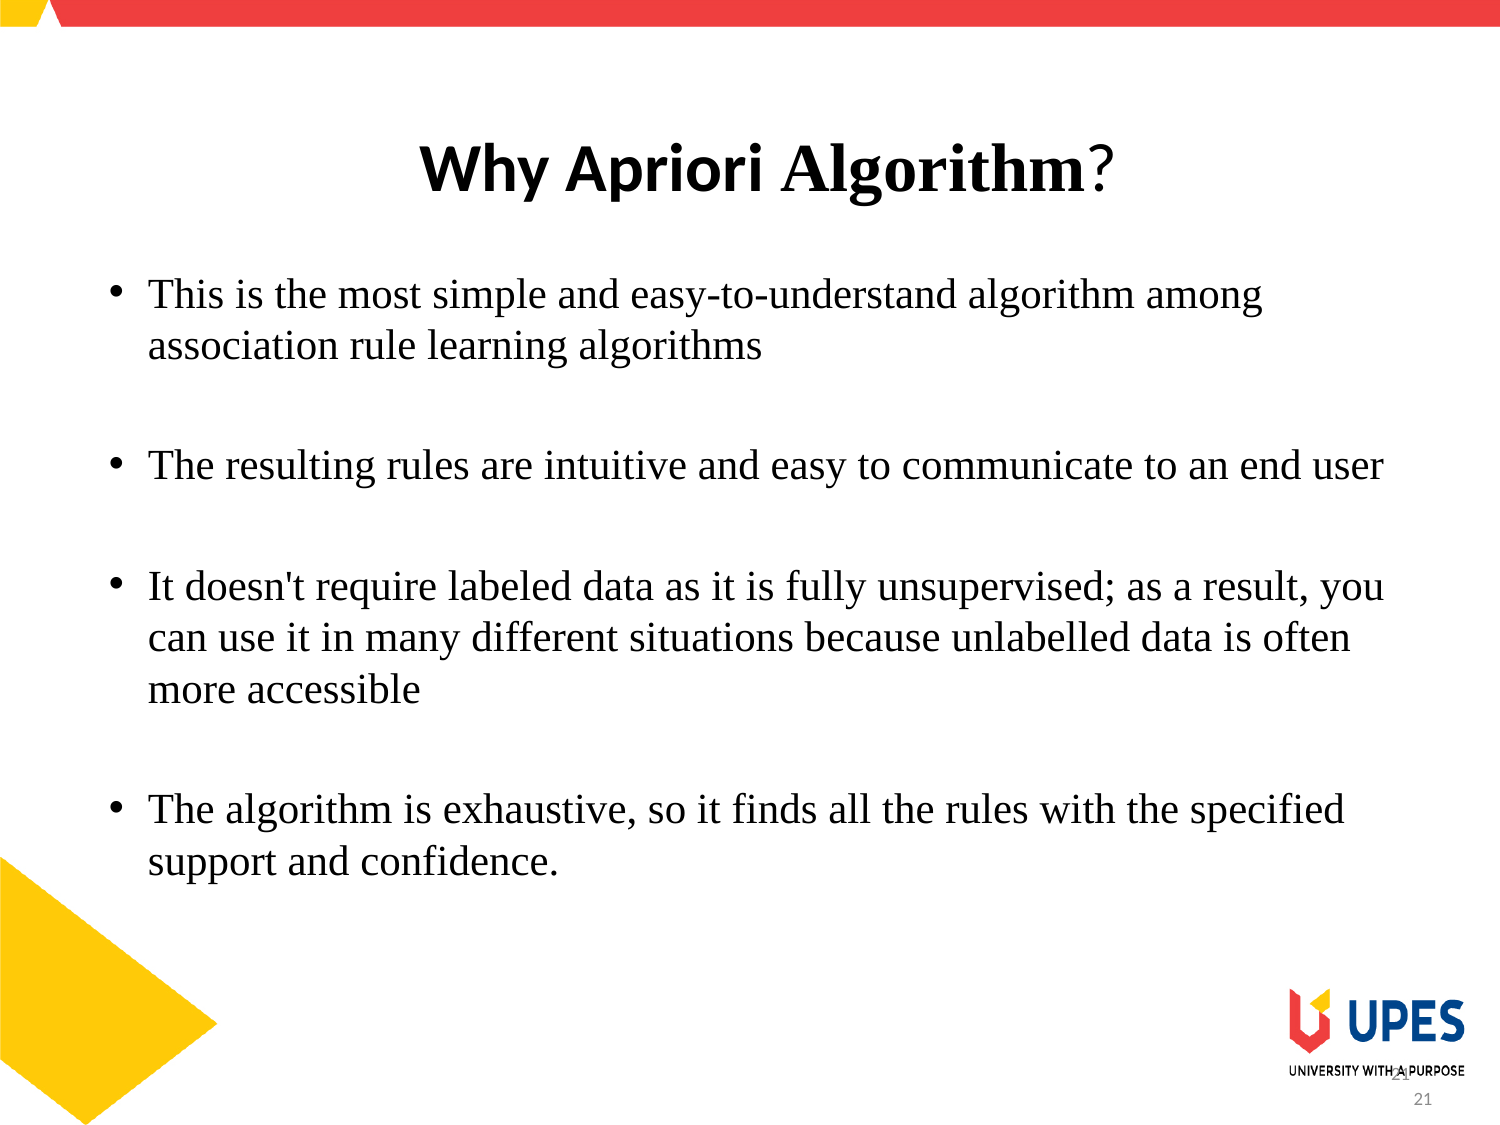

# Why Apriori Algorithm?
This is the most simple and easy-to-understand algorithm among association rule learning algorithms

The resulting rules are intuitive and easy to communicate to an end user

It doesn't require labeled data as it is fully unsupervised; as a result, you can use it in many different situations because unlabelled data is often more accessible

The algorithm is exhaustive, so it finds all the rules with the specified support and confidence.

21